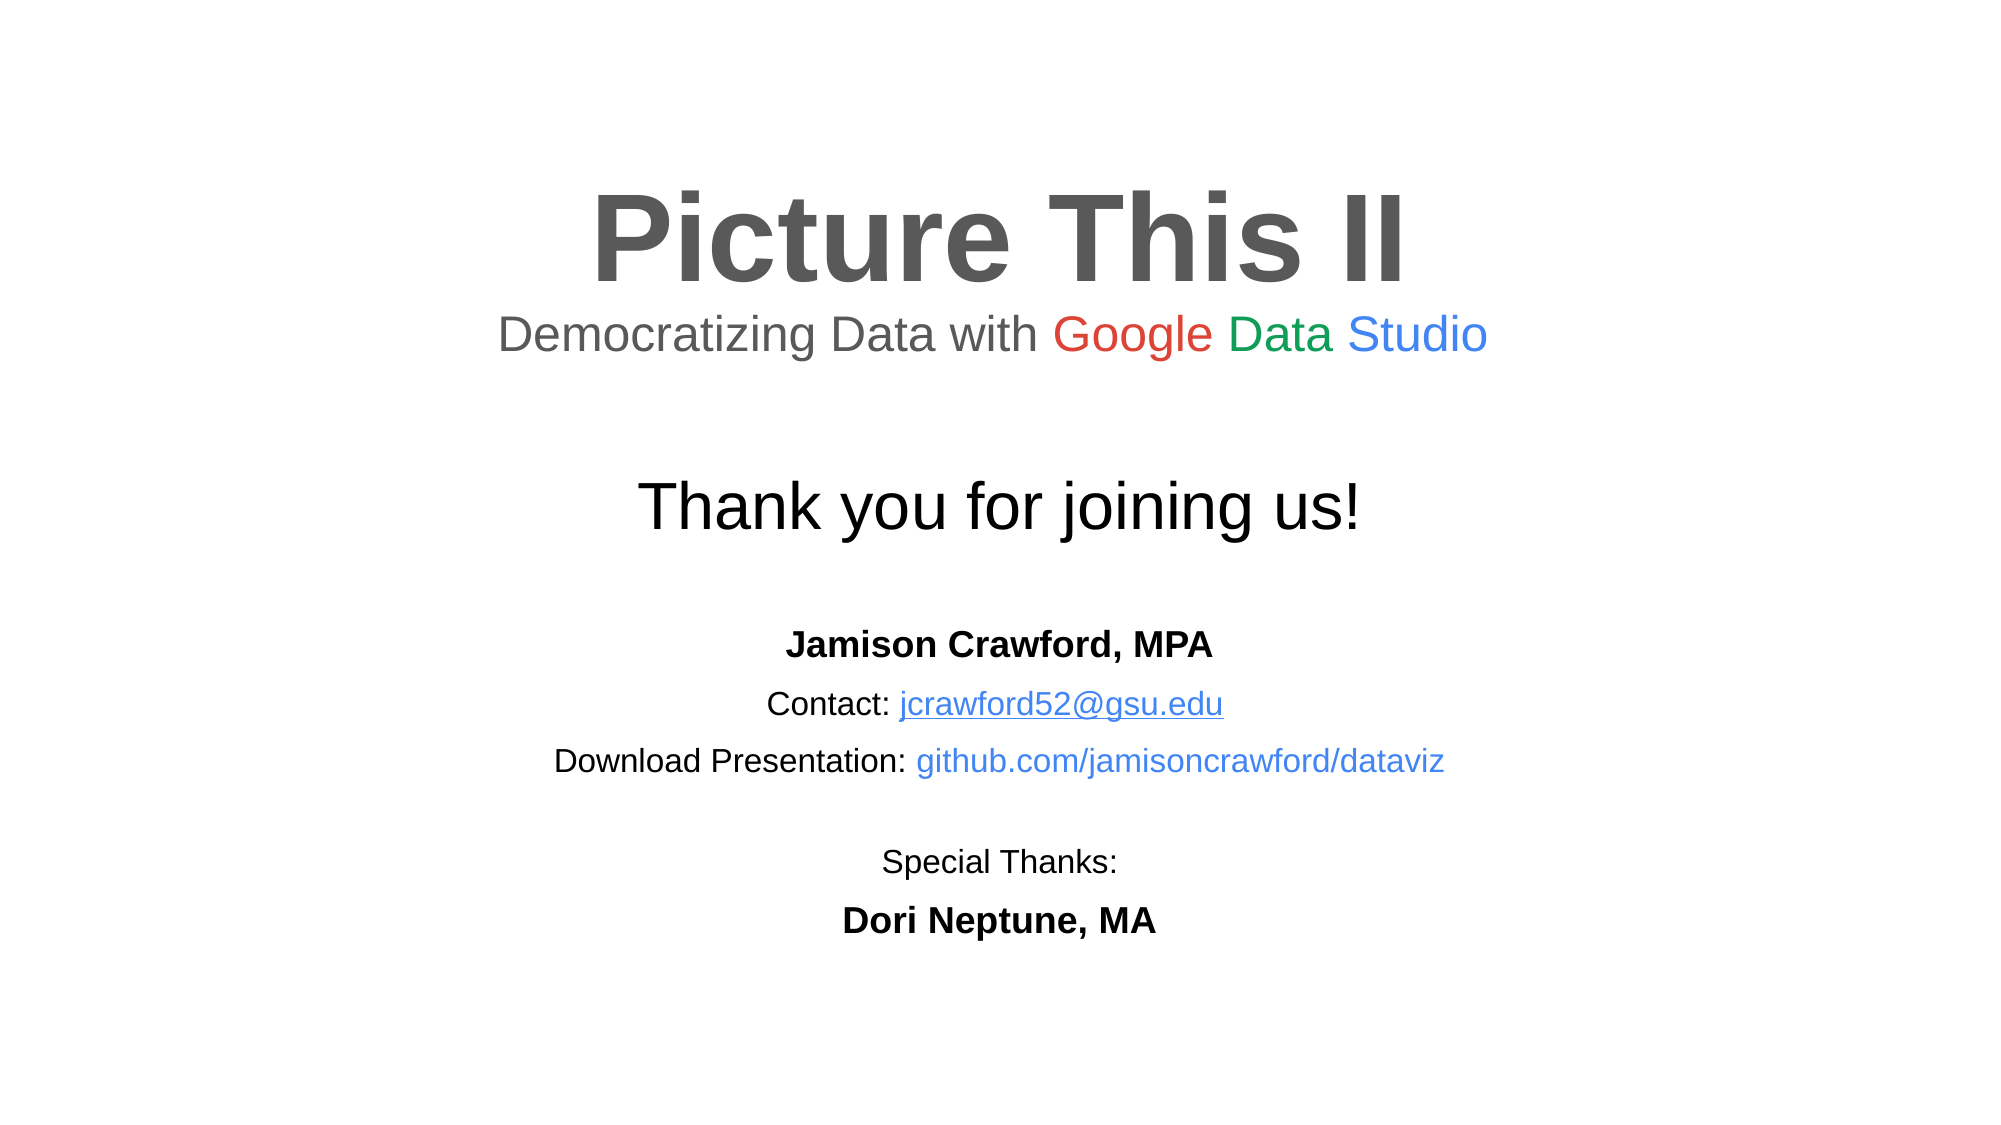

# Picture This II Democratizing Data with Google Data Studio
Thank you for joining us!

Jamison Crawford, MPA
Contact: jcrawford52@gsu.edu
Download Presentation: github.com/jamisoncrawford/dataviz

Special Thanks:
Dori Neptune, MA